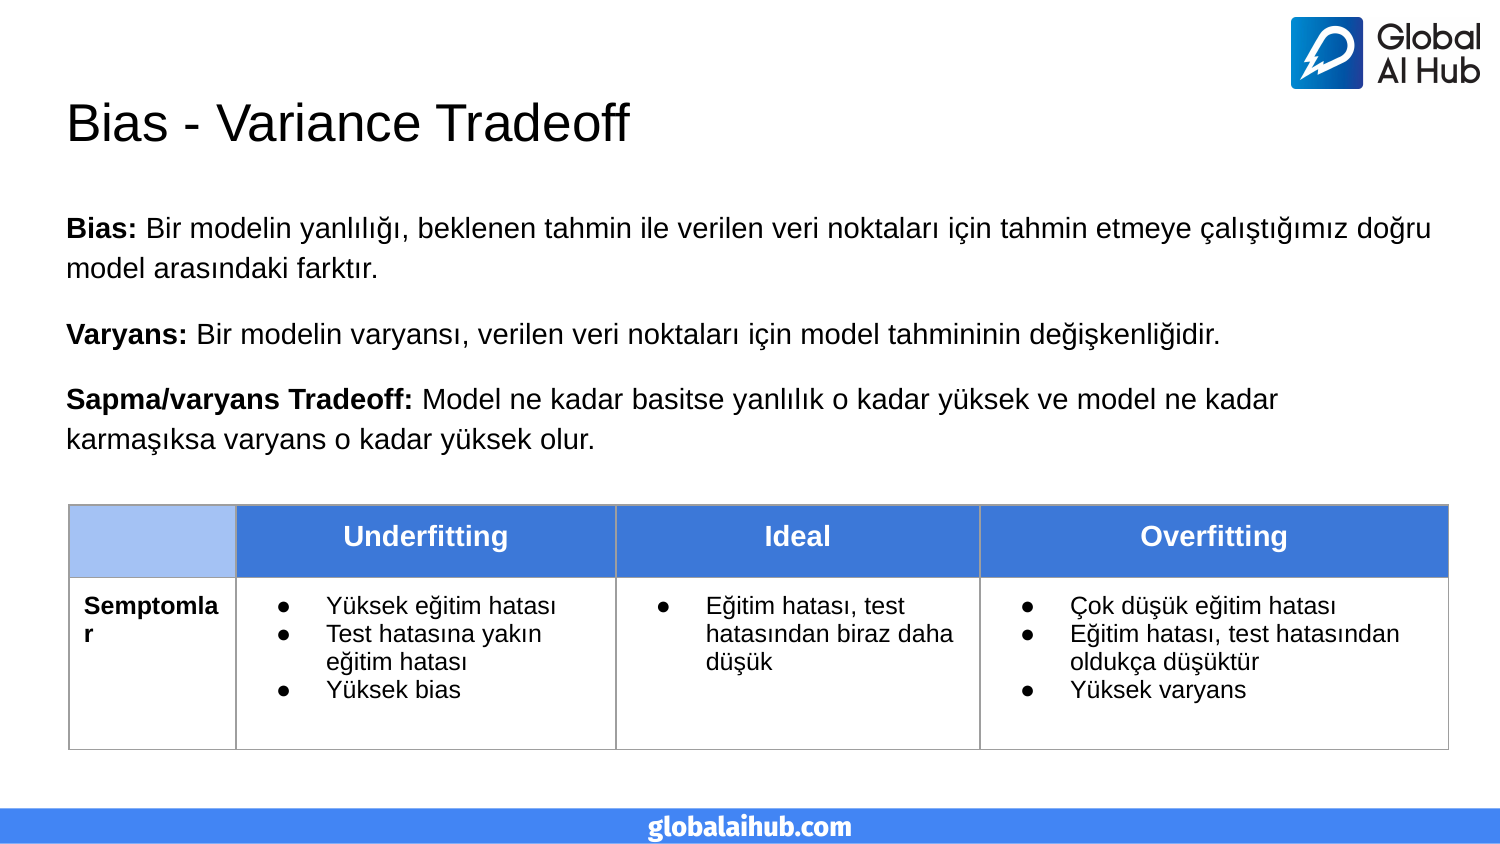

# Bias - Variance Tradeoff
Bias: Bir modelin yanlılığı, beklenen tahmin ile verilen veri noktaları için tahmin etmeye çalıştığımız doğru model arasındaki farktır.
Varyans: Bir modelin varyansı, verilen veri noktaları için model tahmininin değişkenliğidir.
Sapma/varyans Tradeoff: Model ne kadar basitse yanlılık o kadar yüksek ve model ne kadar karmaşıksa varyans o kadar yüksek olur.

|  | Underfitting | Ideal | Overfitting |
| --- | --- | --- | --- |
| Semptomlar | Yüksek eğitim hatası Test hatasına yakın eğitim hatası Yüksek bias | Eğitim hatası, test hatasından biraz daha düşük | Çok düşük eğitim hatası Eğitim hatası, test hatasından oldukça düşüktür Yüksek varyans |